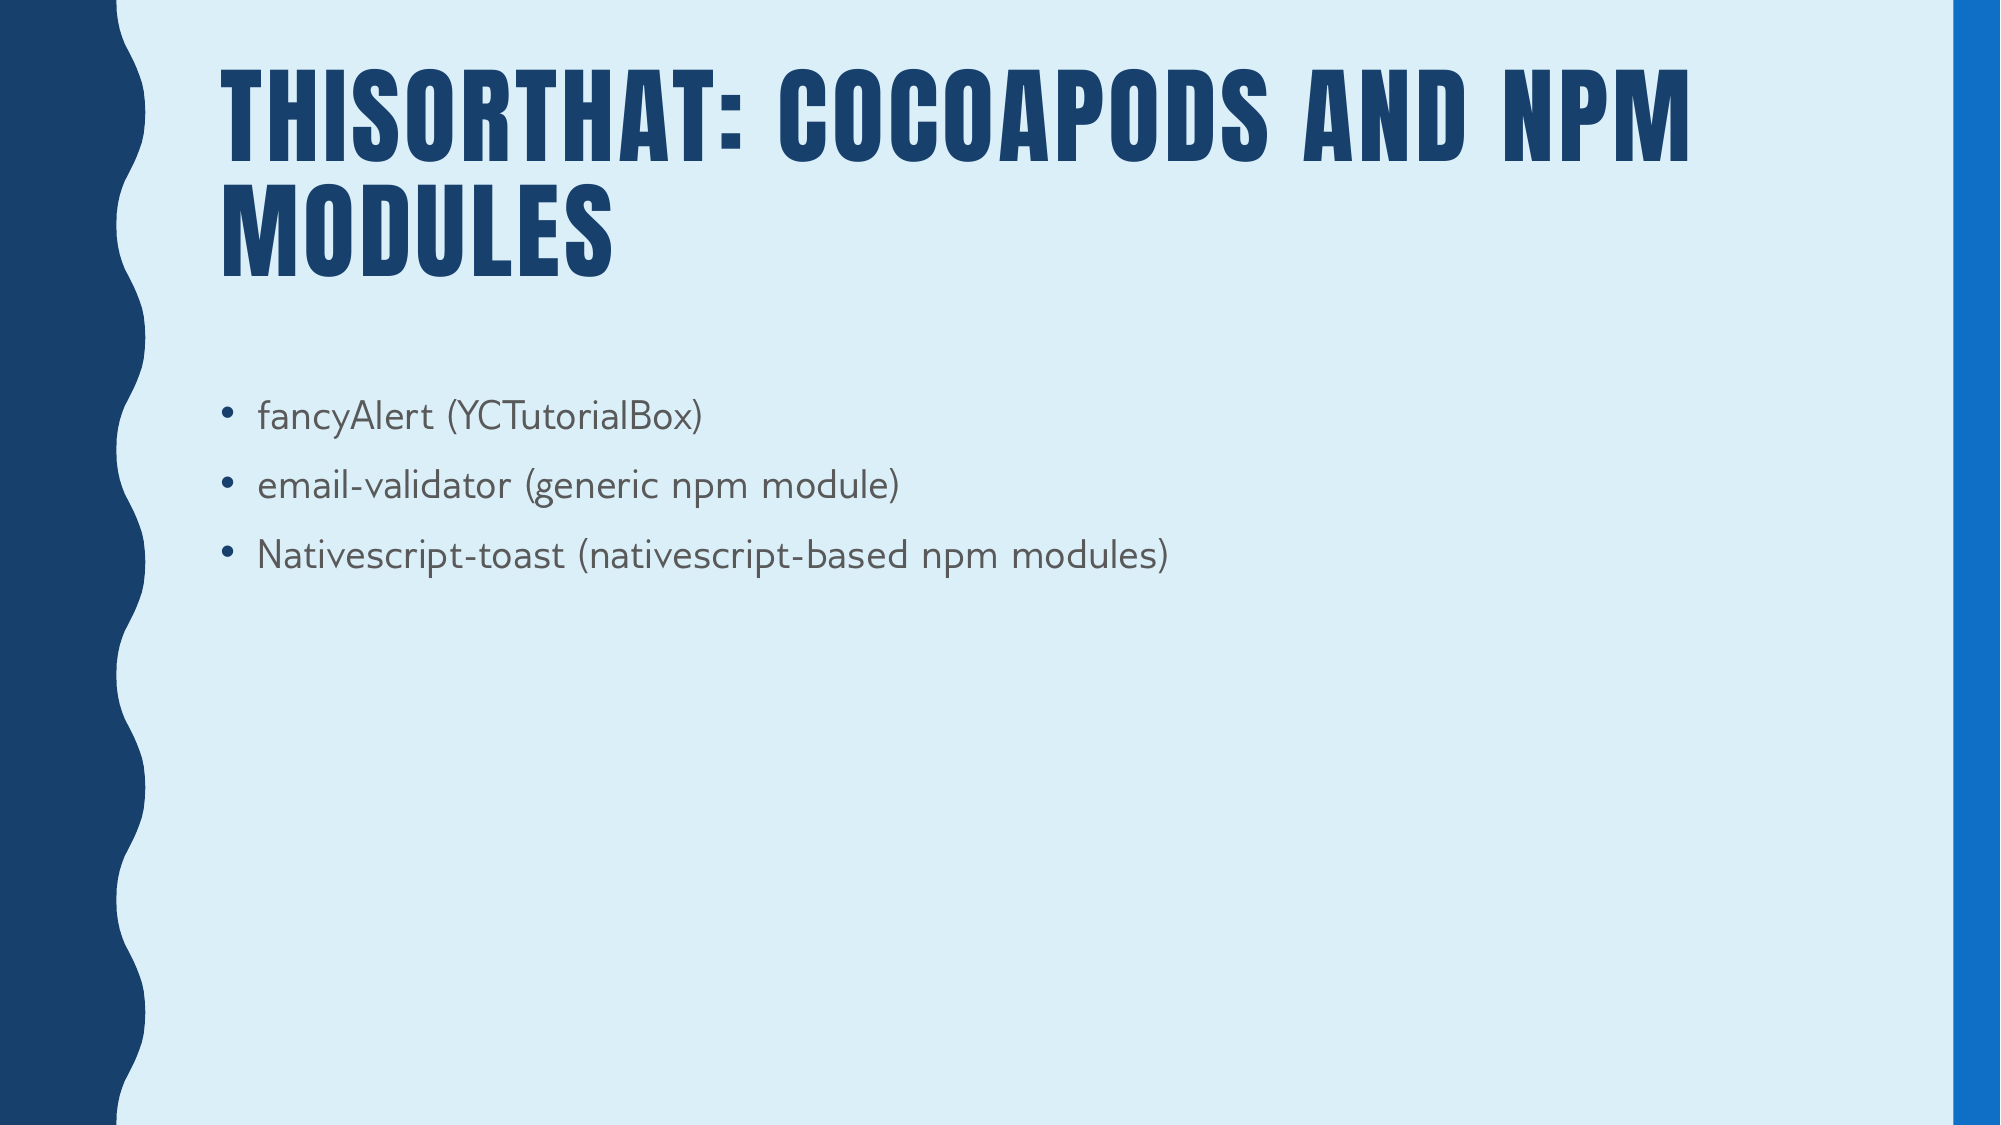

# Thisorthat: Cocoapods and npm modules
fancyAlert (YCTutorialBox)
email-validator (generic npm module)
Nativescript-toast (nativescript-based npm modules)